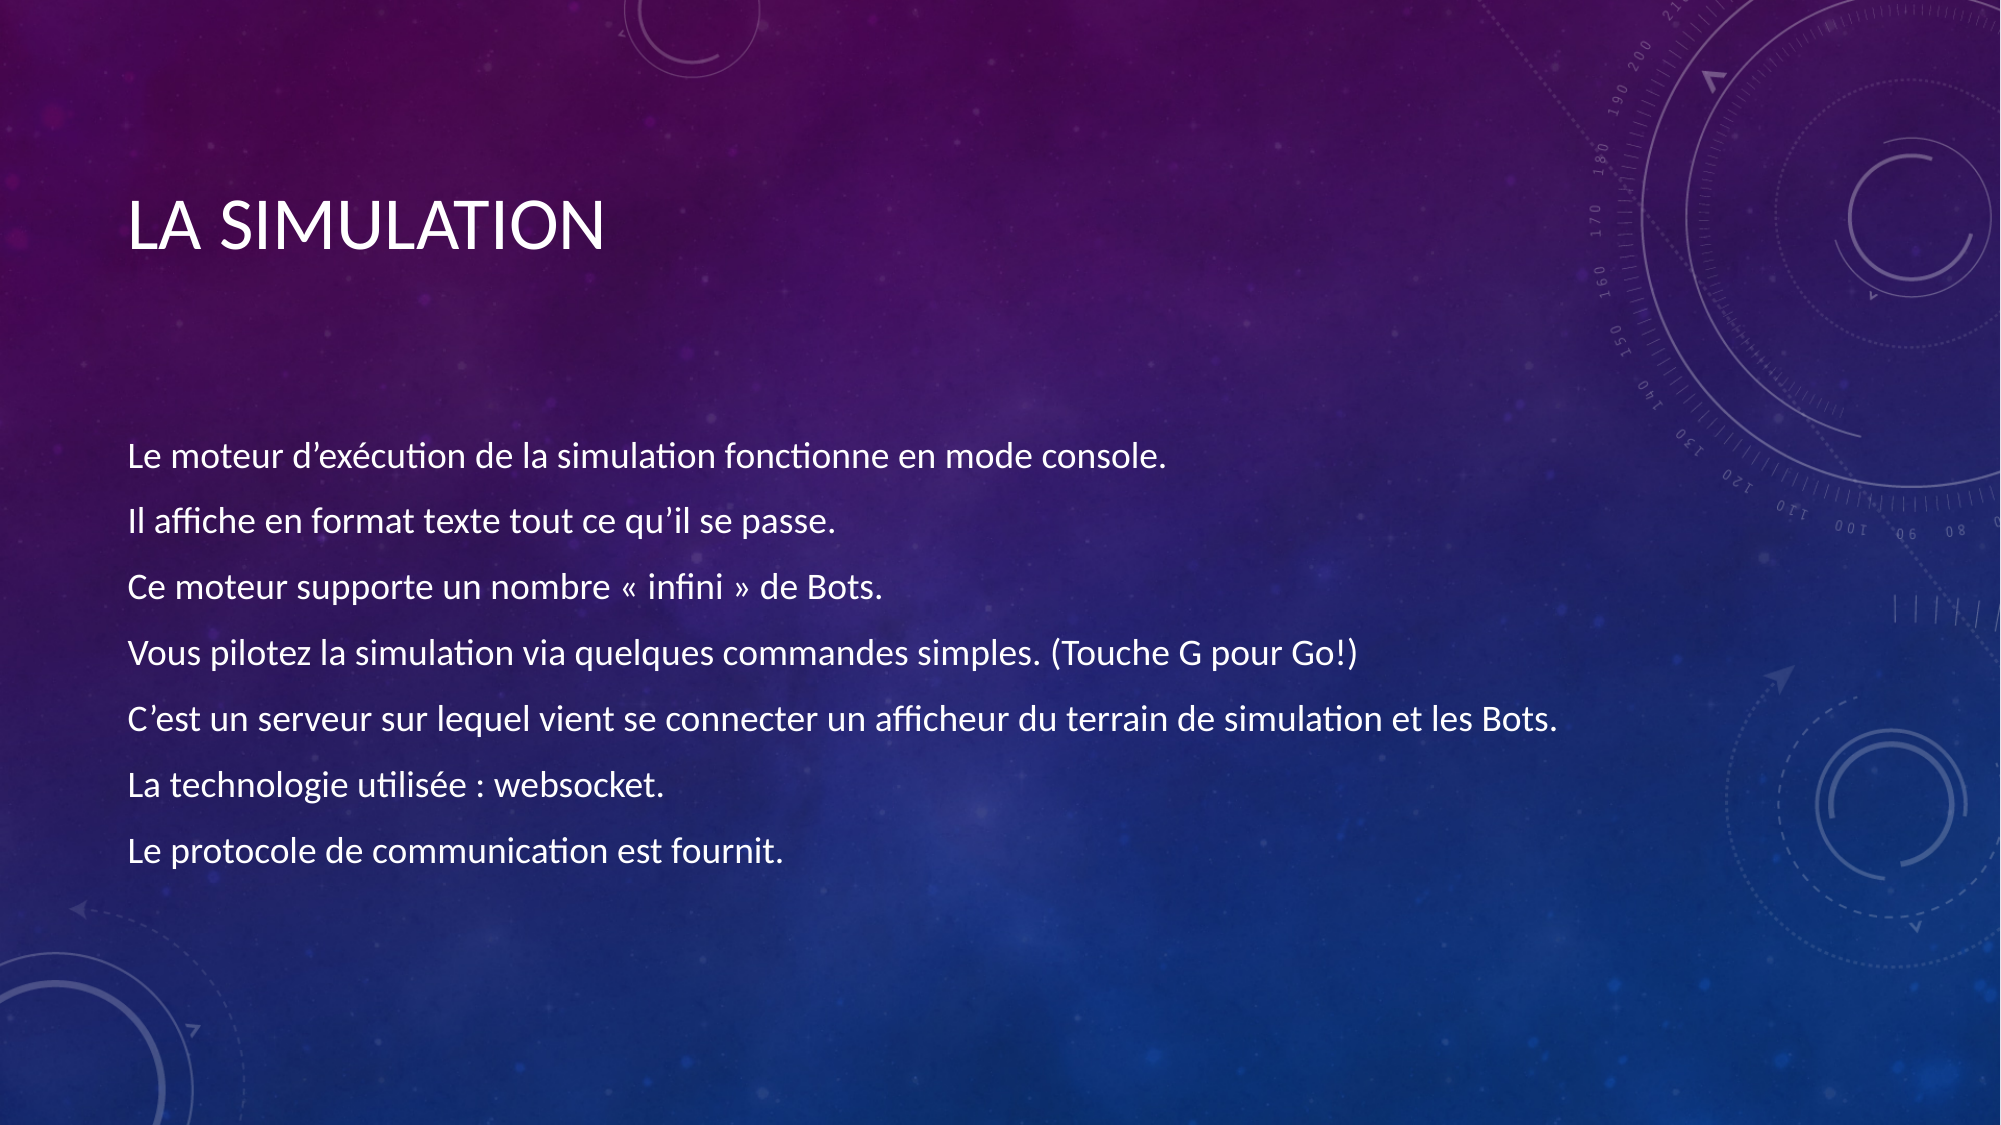

# La simulation
Le moteur d’exécution de la simulation fonctionne en mode console.
Il affiche en format texte tout ce qu’il se passe.
Ce moteur supporte un nombre « infini » de Bots.
Vous pilotez la simulation via quelques commandes simples. (Touche G pour Go!)
C’est un serveur sur lequel vient se connecter un afficheur du terrain de simulation et les Bots.
La technologie utilisée : websocket.
Le protocole de communication est fournit.